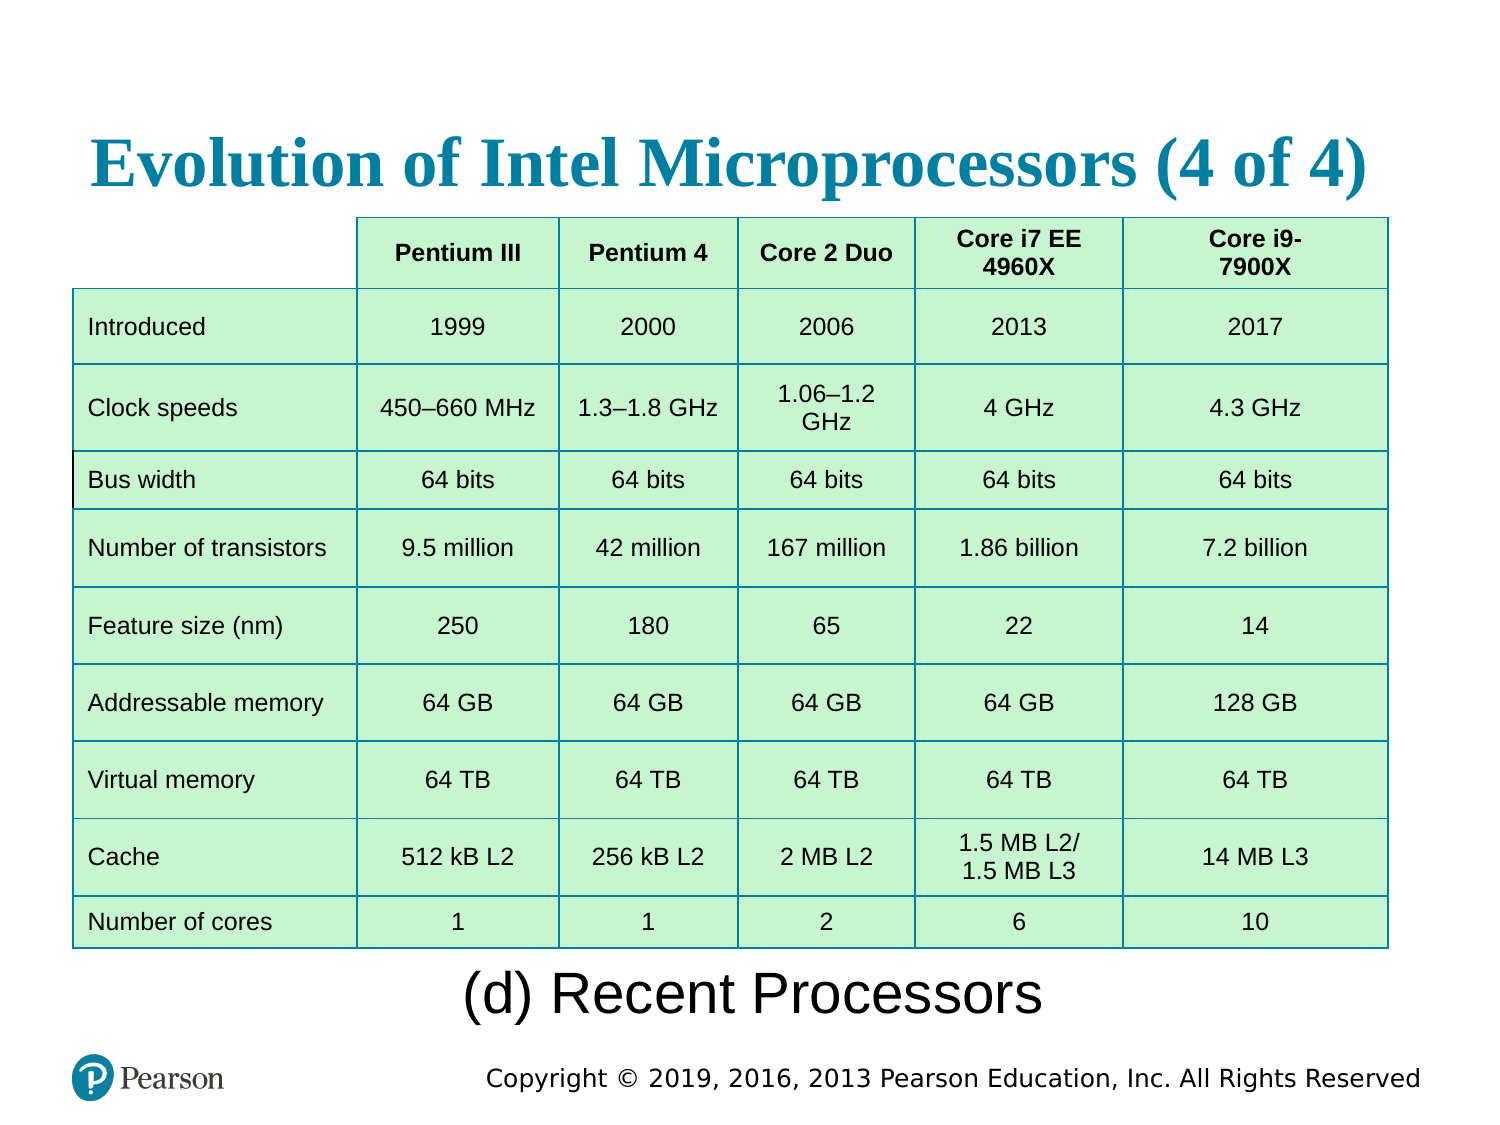

# Evolution of Intel Microprocessors (4 of 4)
|  | Pentium III | Pentium 4 | Core 2 Duo | Core i7 EE 4960X | Core i9- 7900X |
| --- | --- | --- | --- | --- | --- |
| Introduced | 1999 | 2000 | 2006 | 2013 | 2017 |
| Clock speeds | 450–660 MHz | 1.3–1.8 GHz | 1.06–1.2 GHz | 4 GHz | 4.3 GHz |
| Bus width | 64 bits | 64 bits | 64 bits | 64 bits | 64 bits |
| Number of transistors | 9.5 million | 42 million | 167 million | 1.86 billion | 7.2 billion |
| Feature size (nm) | 250 | 180 | 65 | 22 | 14 |
| Addressable memory | 64 GB | 64 GB | 64 GB | 64 GB | 128 GB |
| Virtual memory | 64 TB | 64 TB | 64 TB | 64 TB | 64 TB |
| Cache | 512 kB L2 | 256 kB L2 | 2 MB L2 | 1.5 MB L2/ 1.5 MB L3 | 14 MB L3 |
| Number of cores | 1 | 1 | 2 | 6 | 10 |
(d) Recent Processors